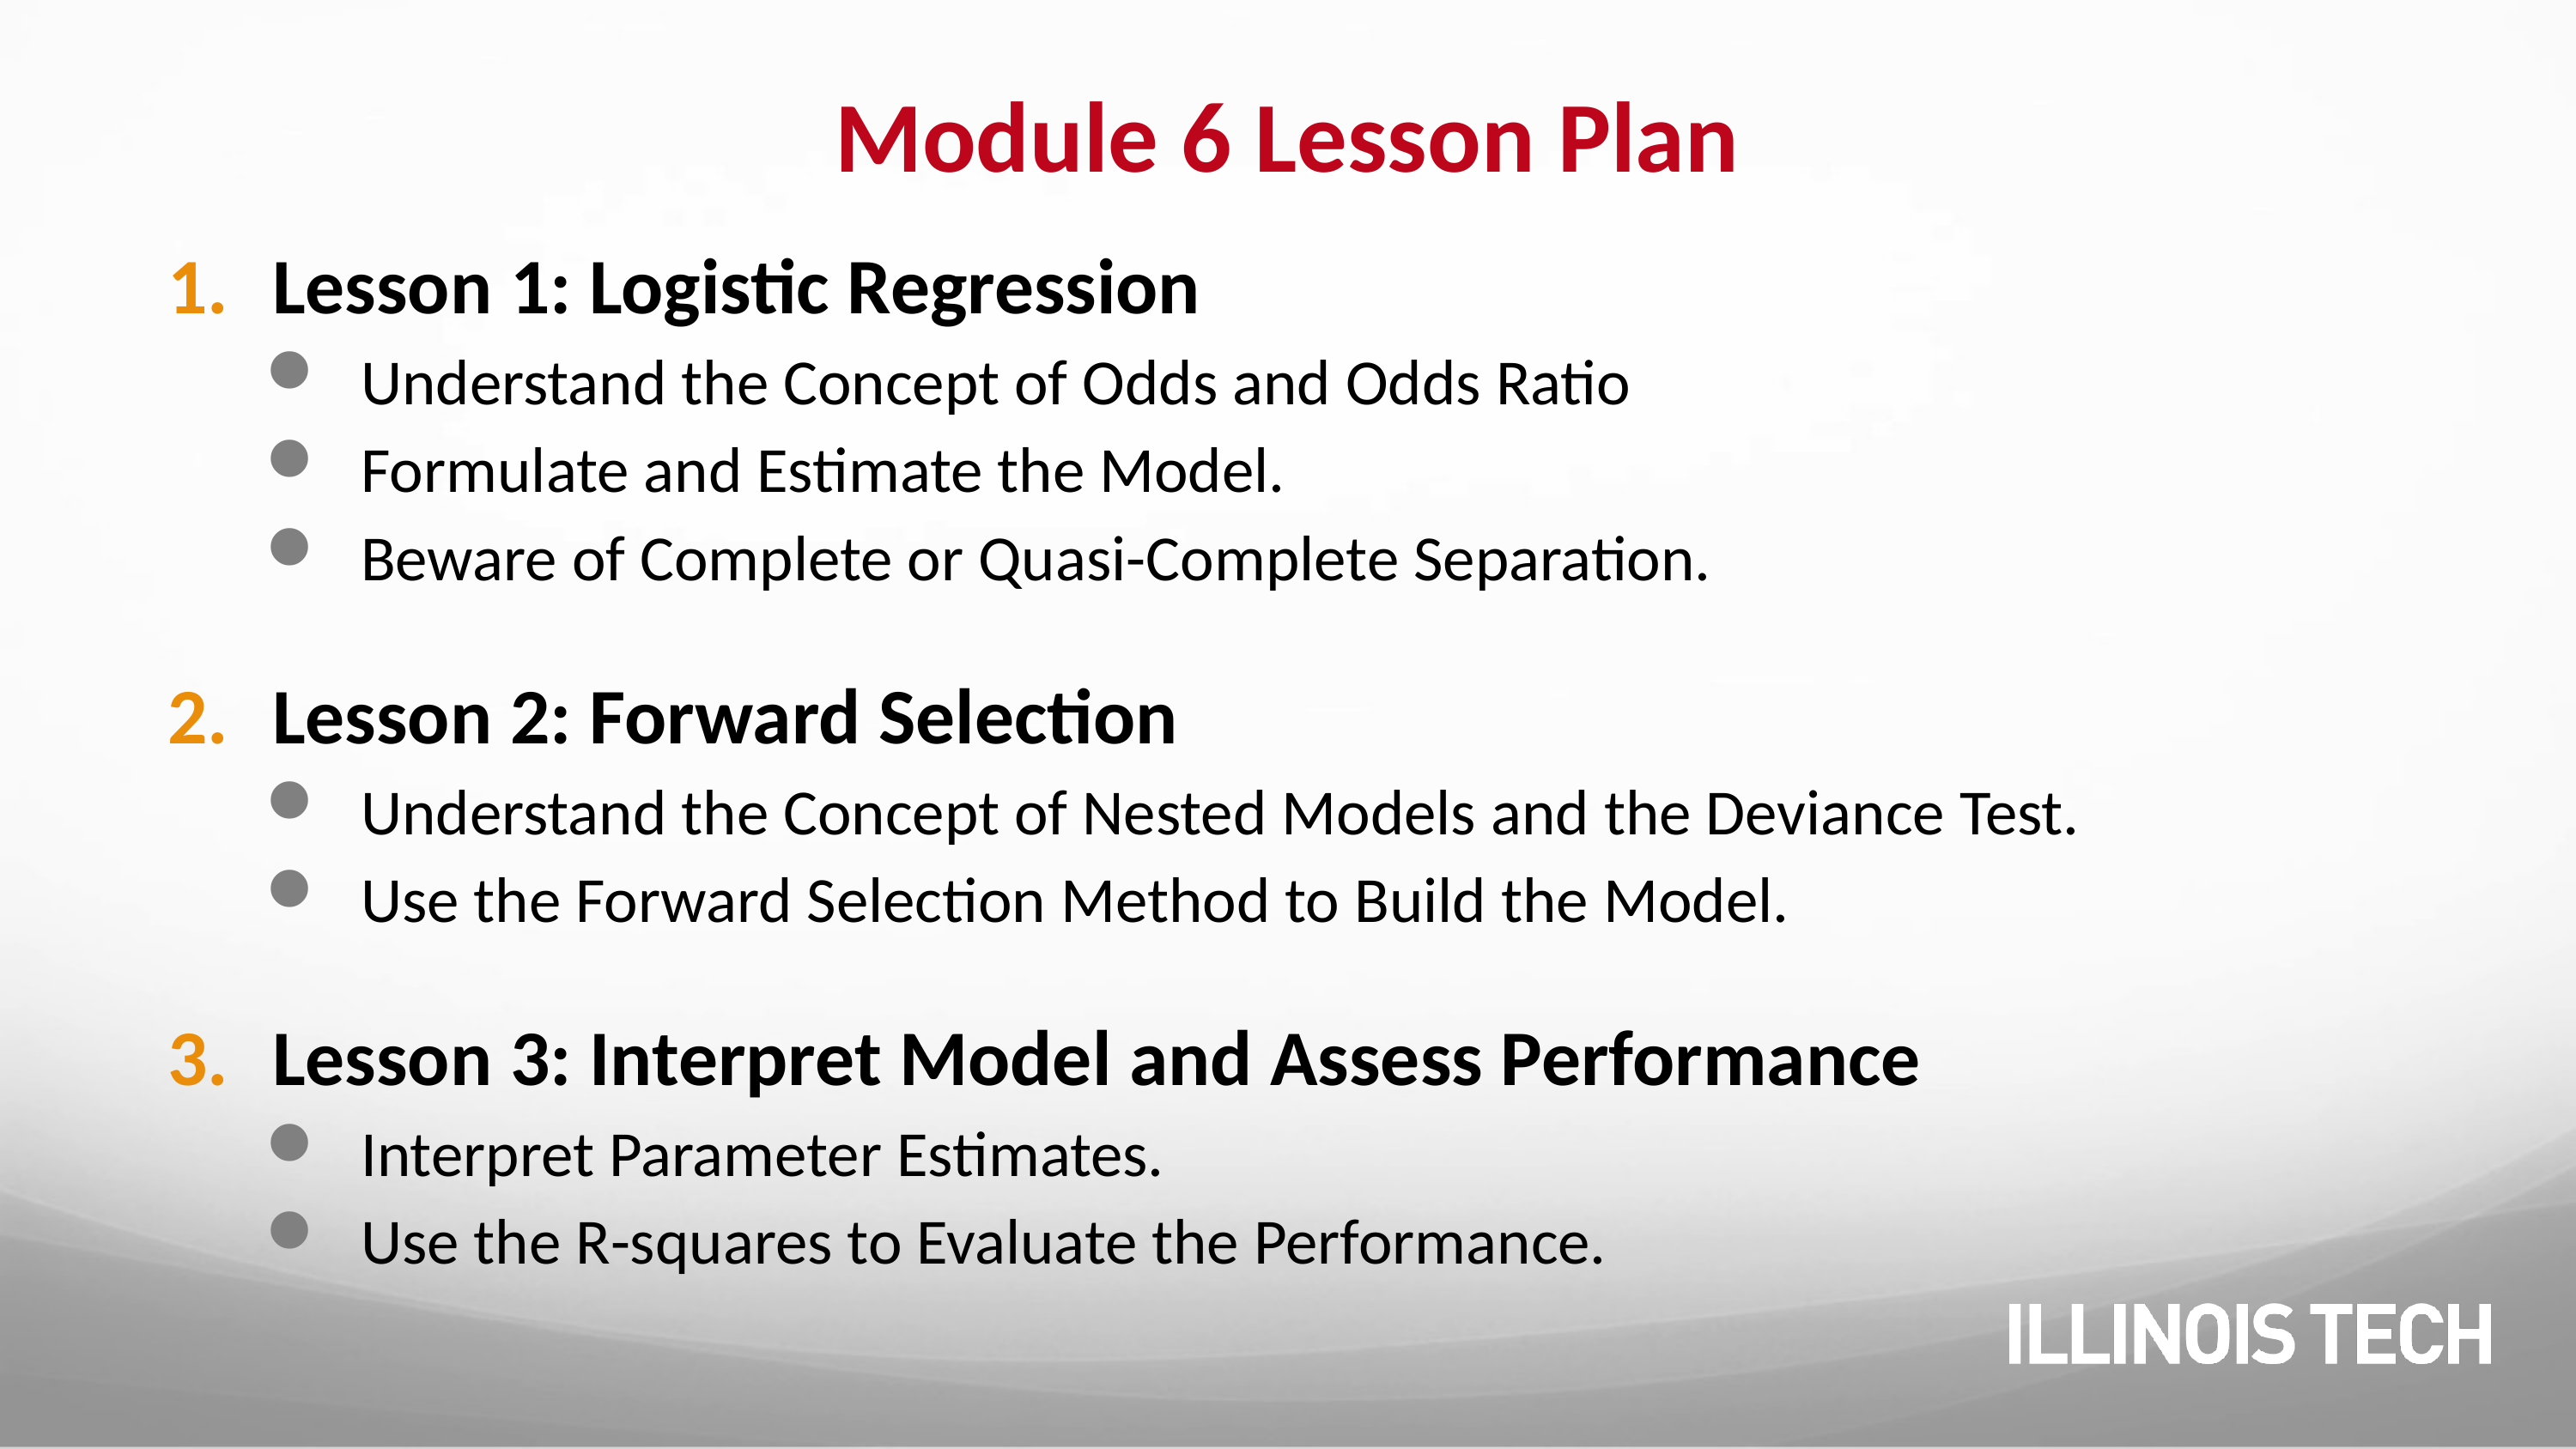

# Module 6 Lesson Plan
Lesson 1: Logistic Regression
Understand the Concept of Odds and Odds Ratio
Formulate and Estimate the Model.
Beware of Complete or Quasi-Complete Separation.
Lesson 2: Forward Selection
Understand the Concept of Nested Models and the Deviance Test.
Use the Forward Selection Method to Build the Model.
Lesson 3: Interpret Model and Assess Performance
Interpret Parameter Estimates.
Use the R-squares to Evaluate the Performance.